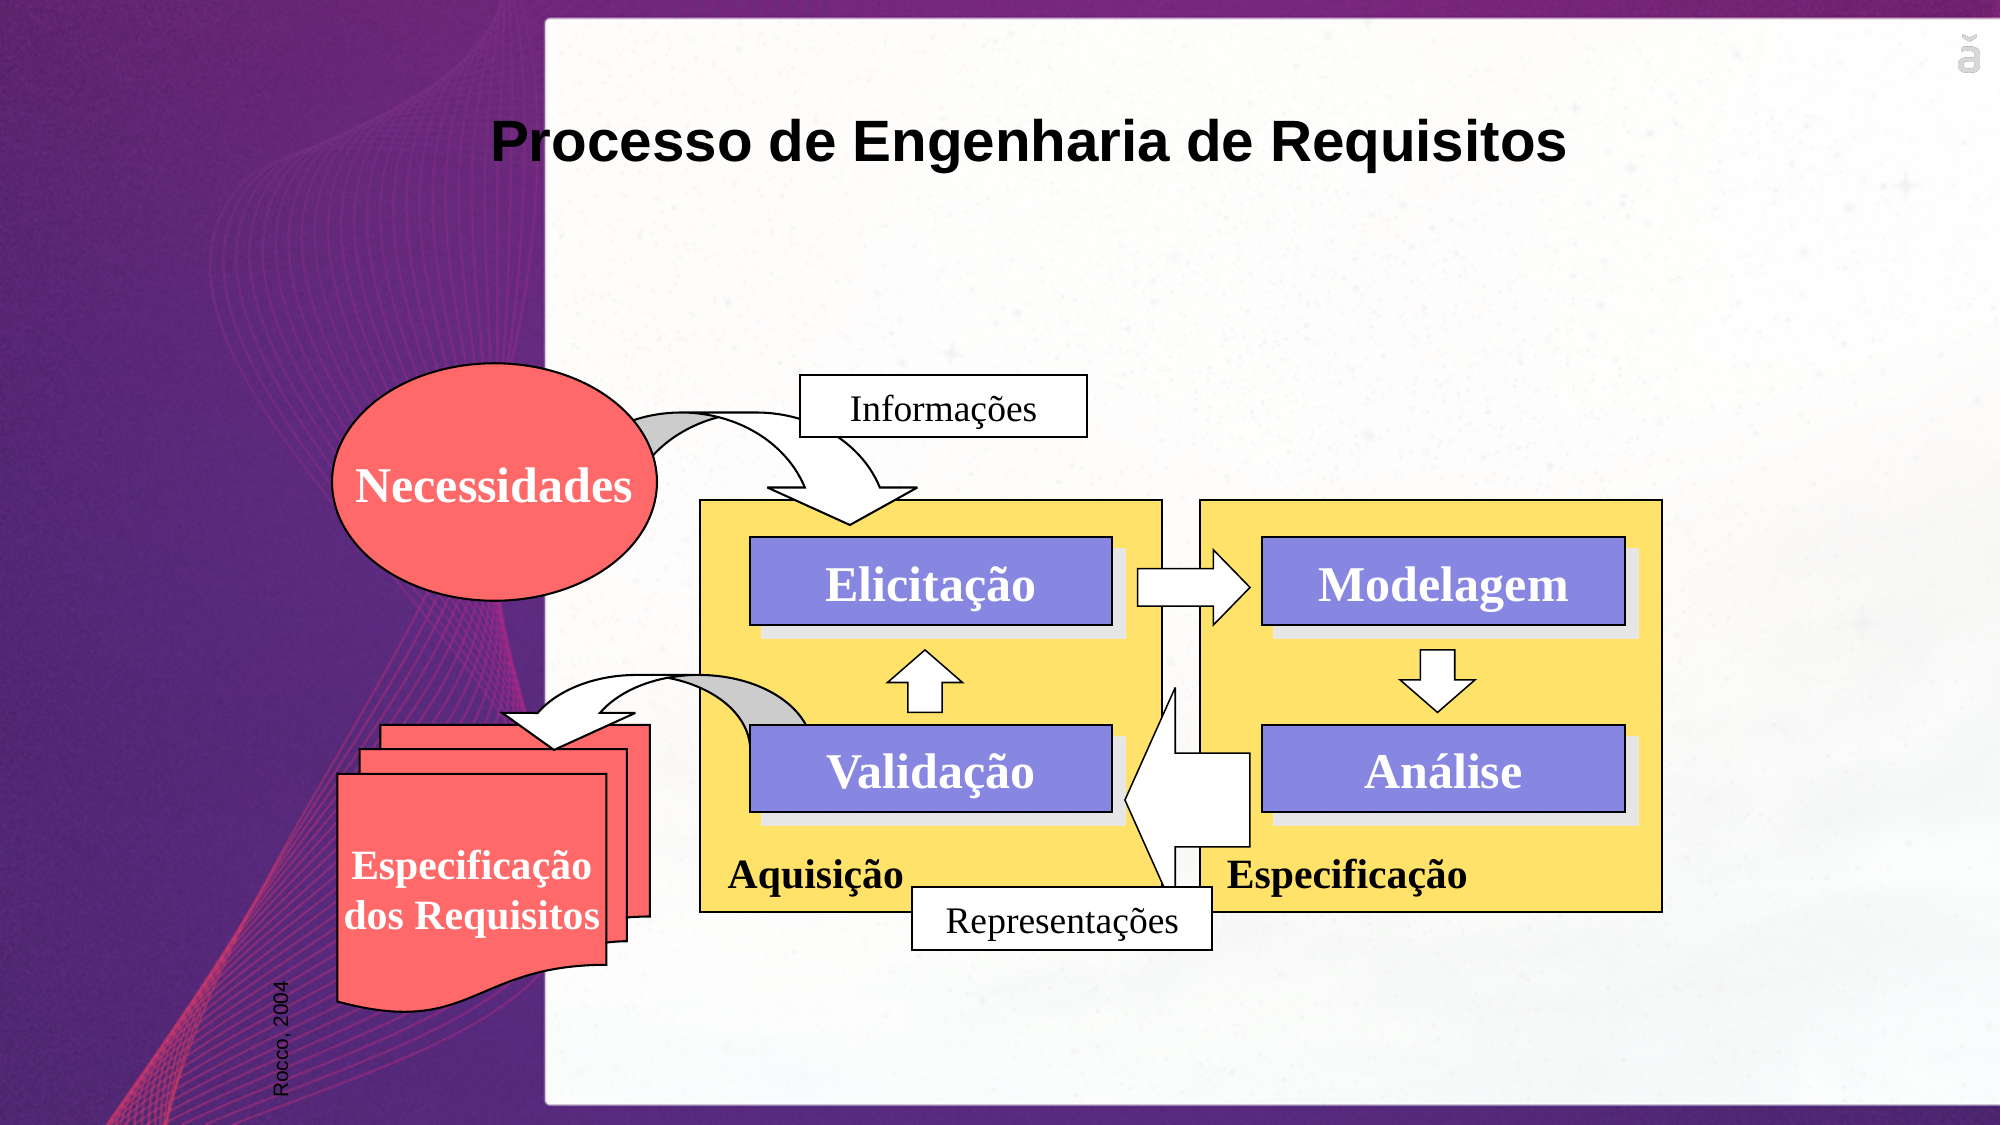

Processo de Engenharia de Requisitos
Necessidades
Informações

Aquisição

Especificação
Elicitação
Modelagem

Especificação
dos Requisitos
Validação
Análise
Representações
Rocco, 2004